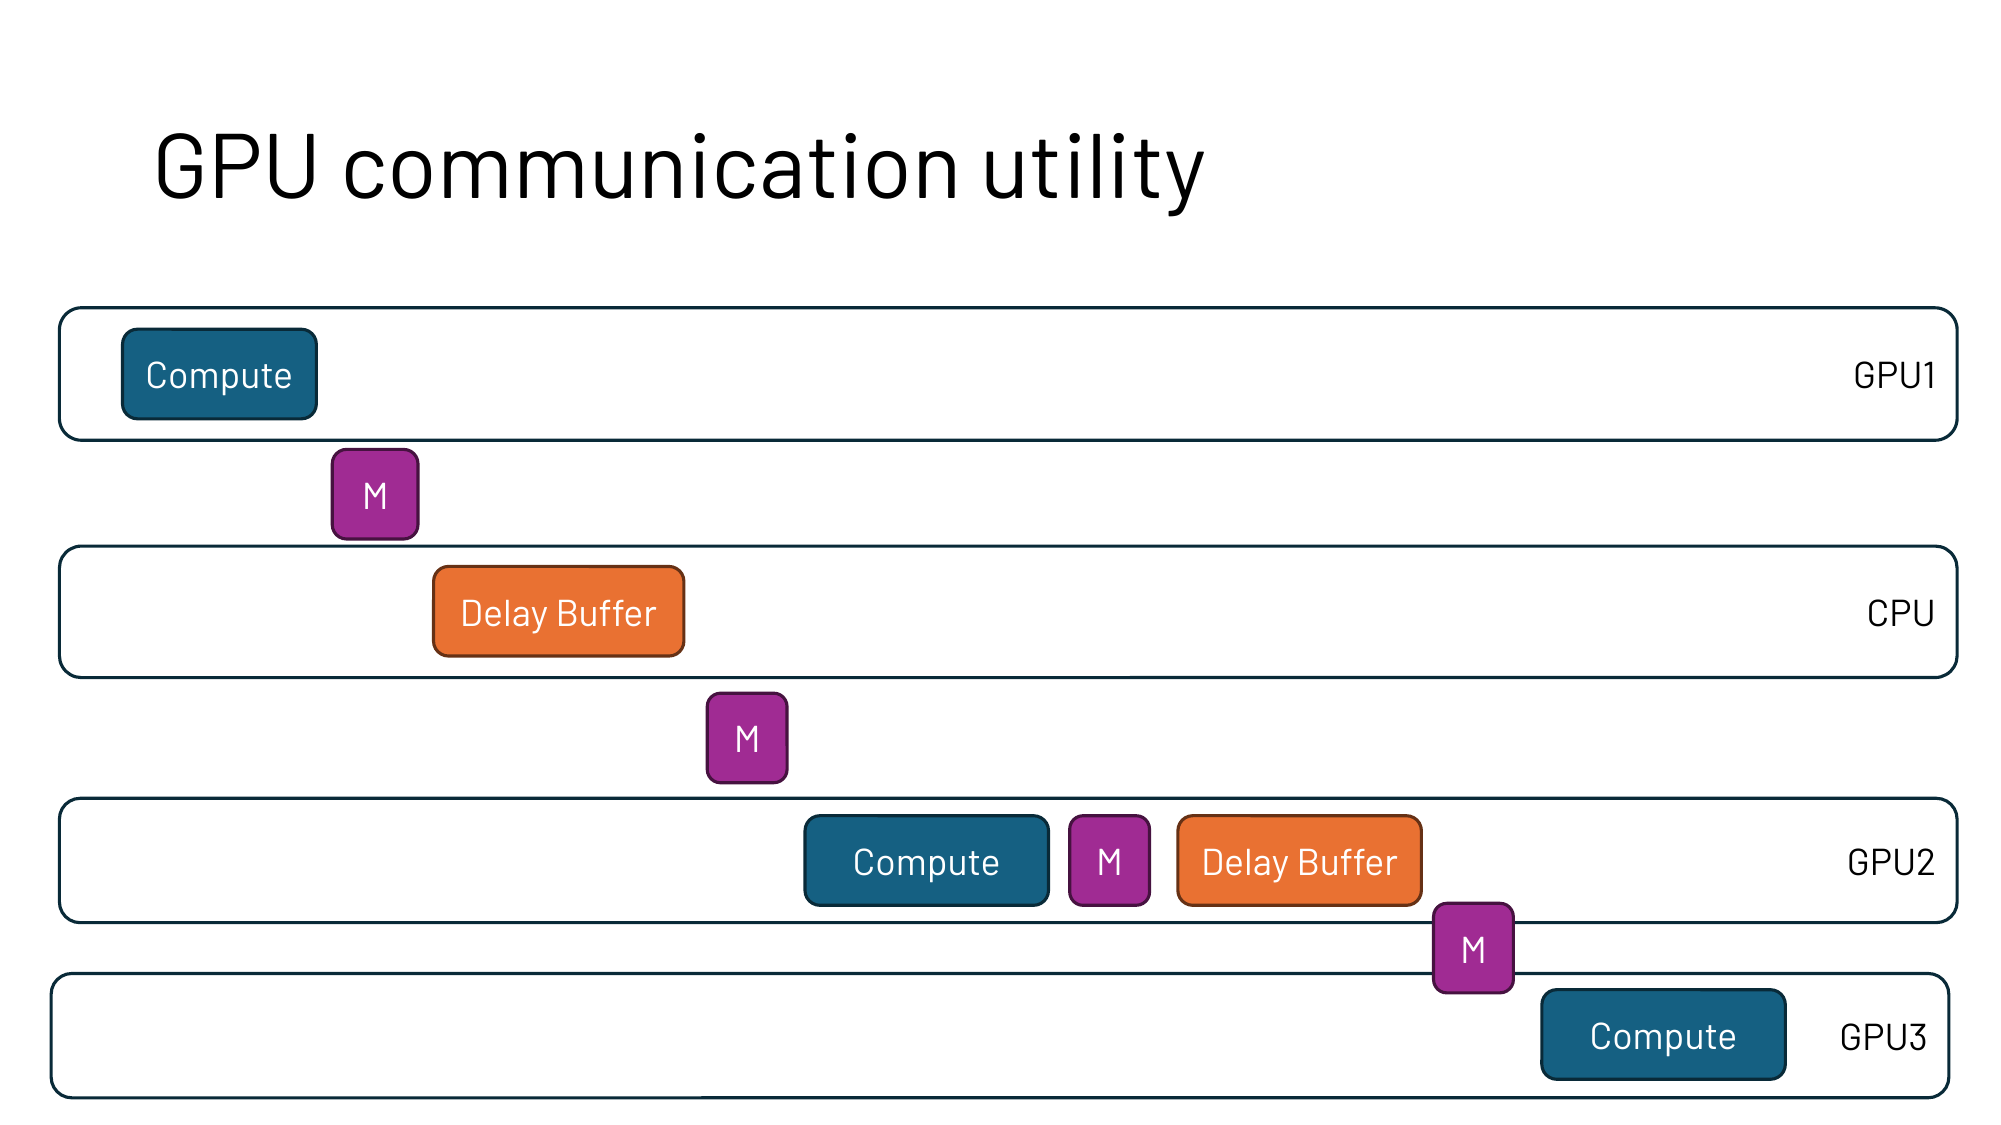

# GPU communication utility
GPU1
Compute
M
CPU
Delay Buffer
M
GPU2
Delay Buffer
Compute
M
M
GPU3
Compute